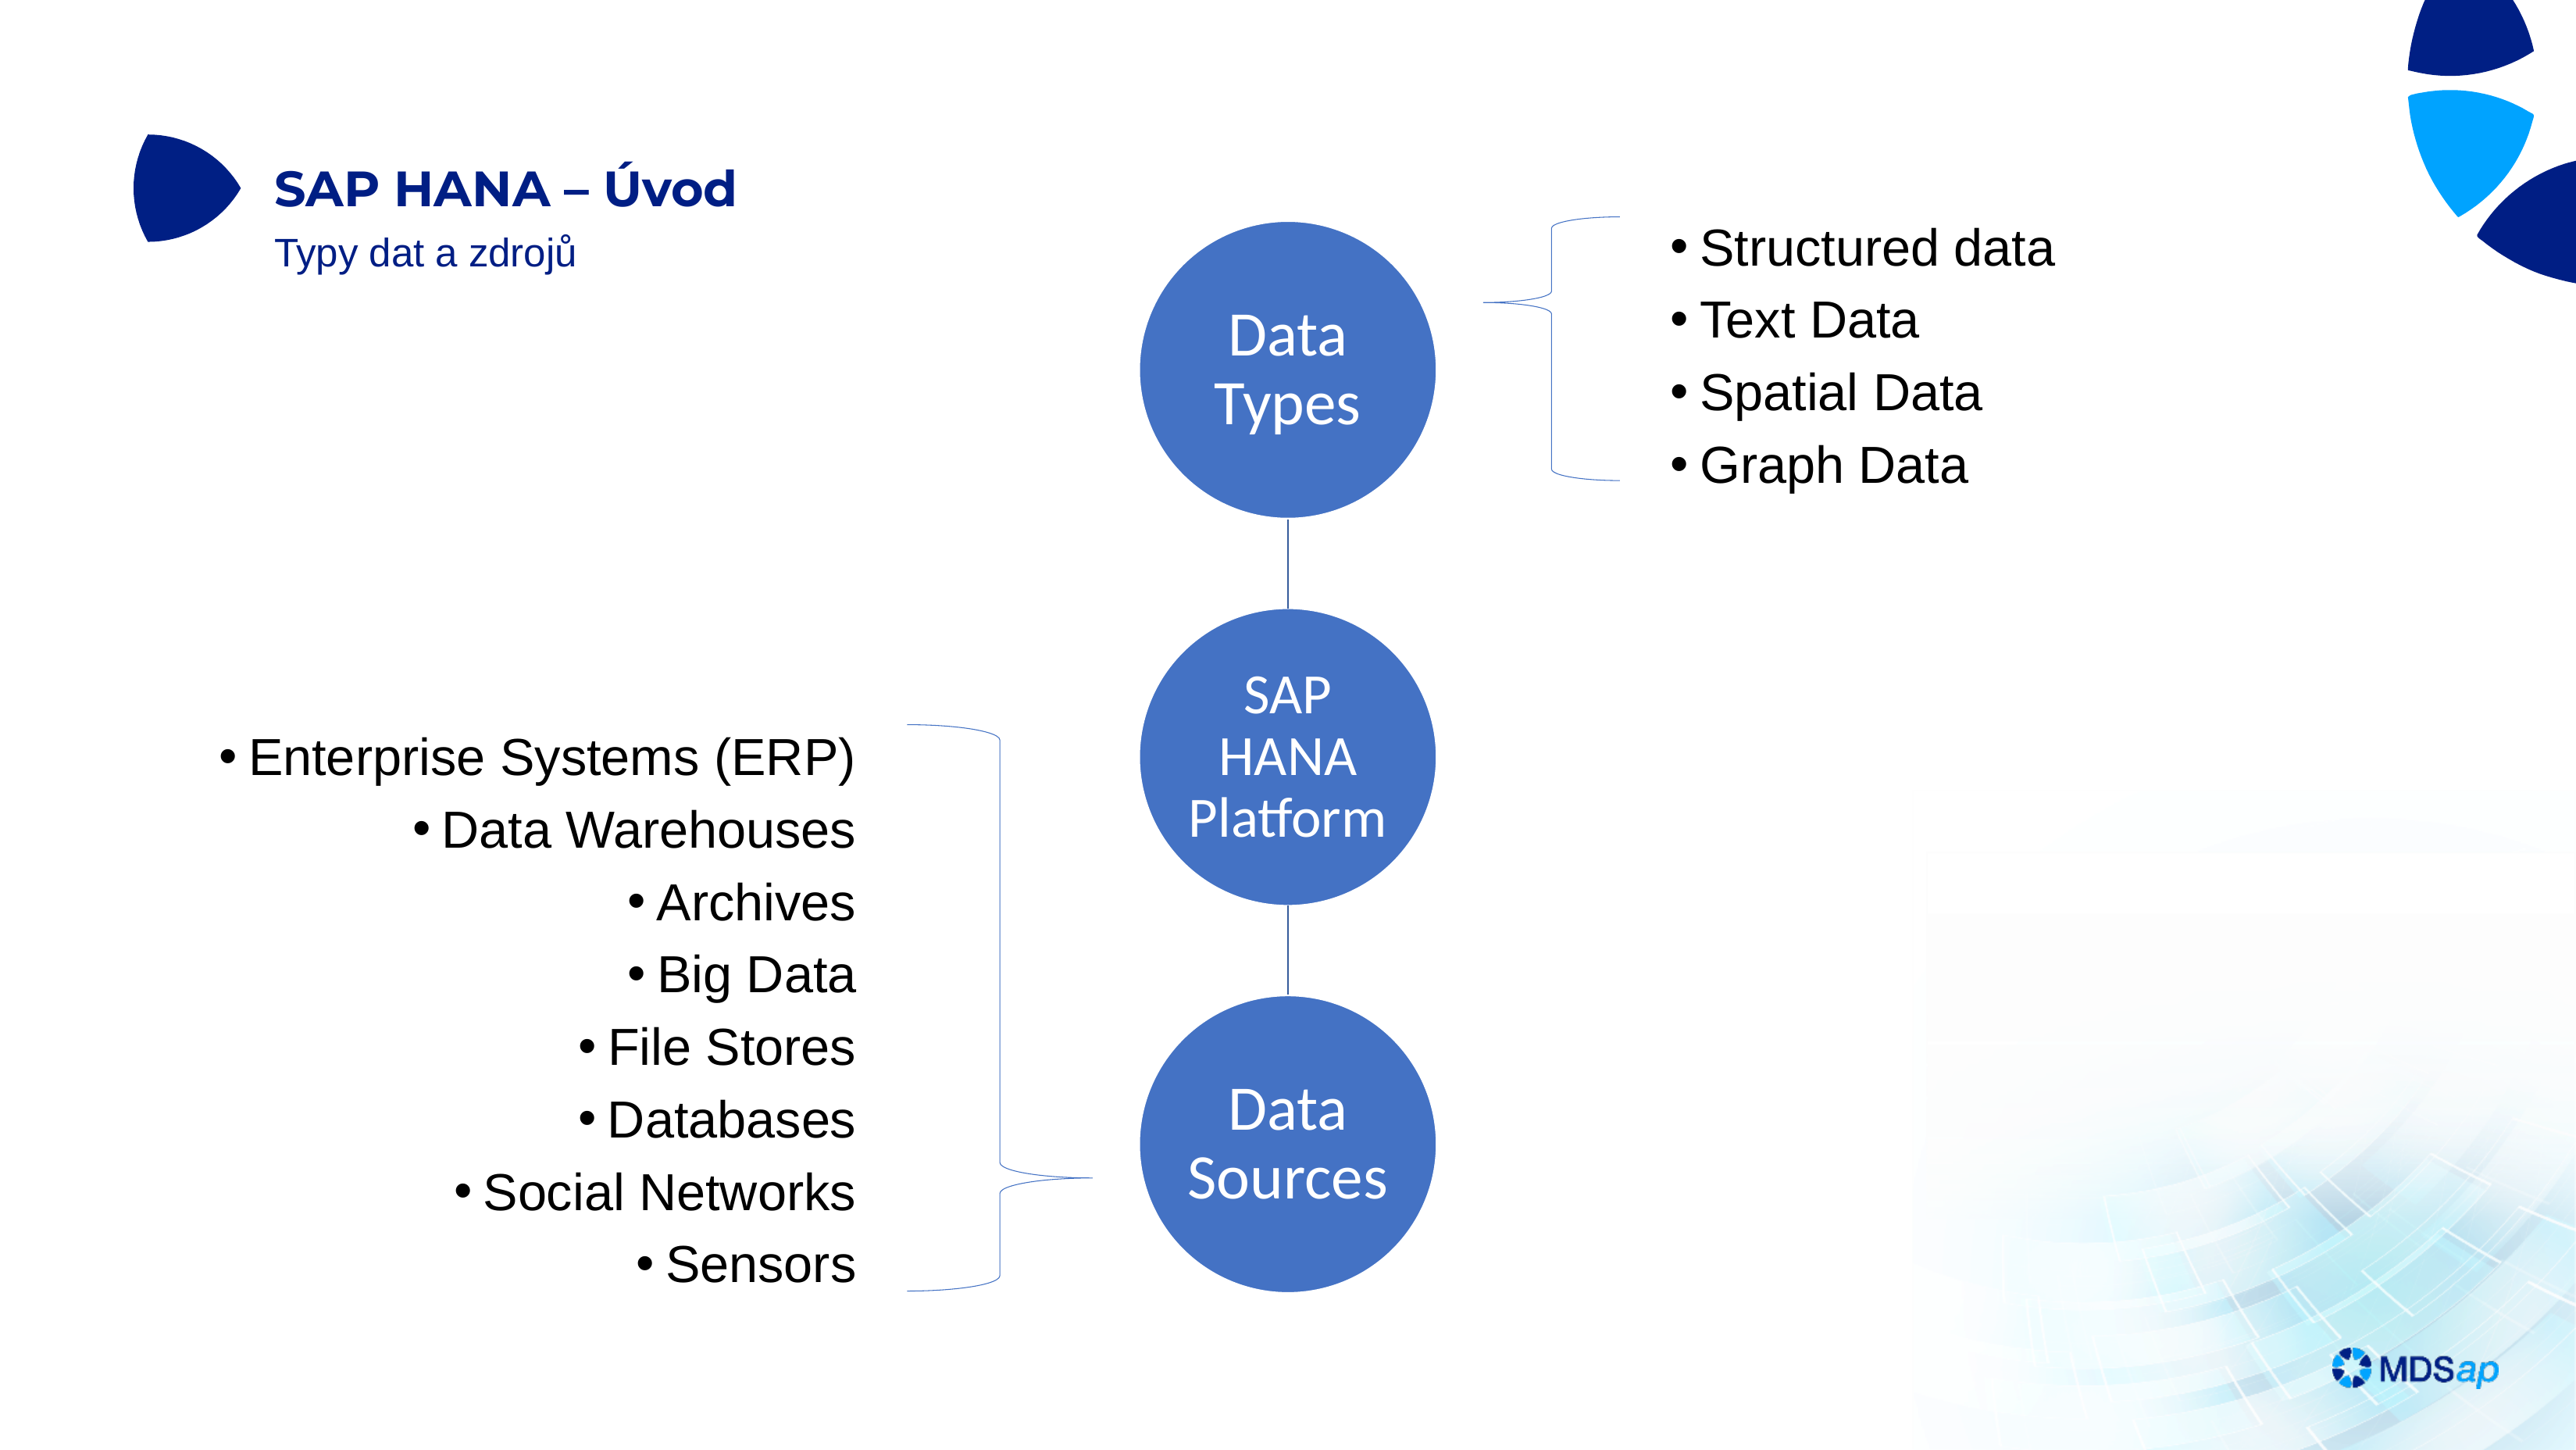

SAP HANA – Úvod
Structured data
Text Data
Spatial Data
Graph Data
SAP HANA Platform

Data Types

Data Sources

Typy dat a zdrojů
Enterprise Systems (ERP)
Data Warehouses
Archives
Big Data
File Stores
Databases
Social Networks
Sensors